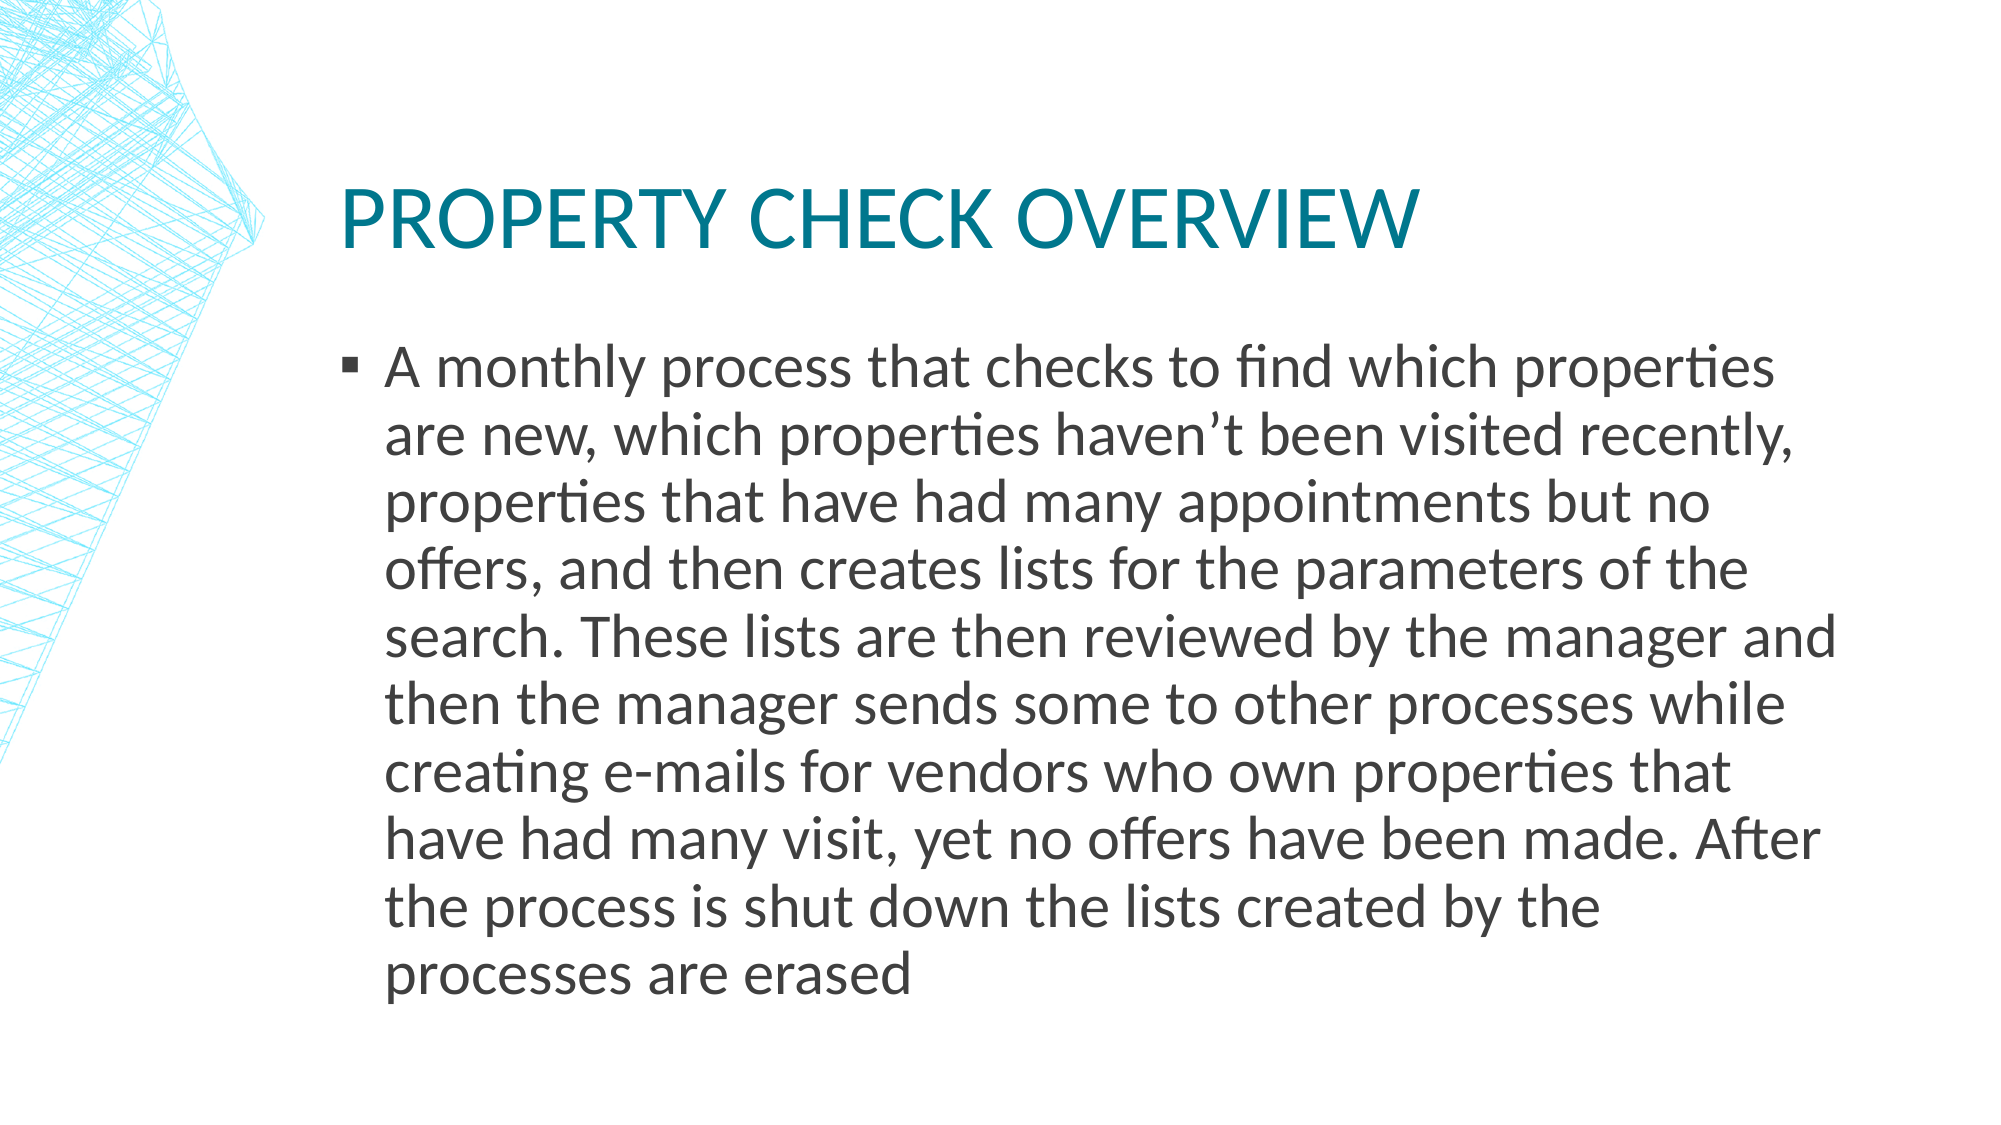

# Property check overview
A monthly process that checks to find which properties are new, which properties haven’t been visited recently, properties that have had many appointments but no offers, and then creates lists for the parameters of the search. These lists are then reviewed by the manager and then the manager sends some to other processes while creating e-mails for vendors who own properties that have had many visit, yet no offers have been made. After the process is shut down the lists created by the processes are erased